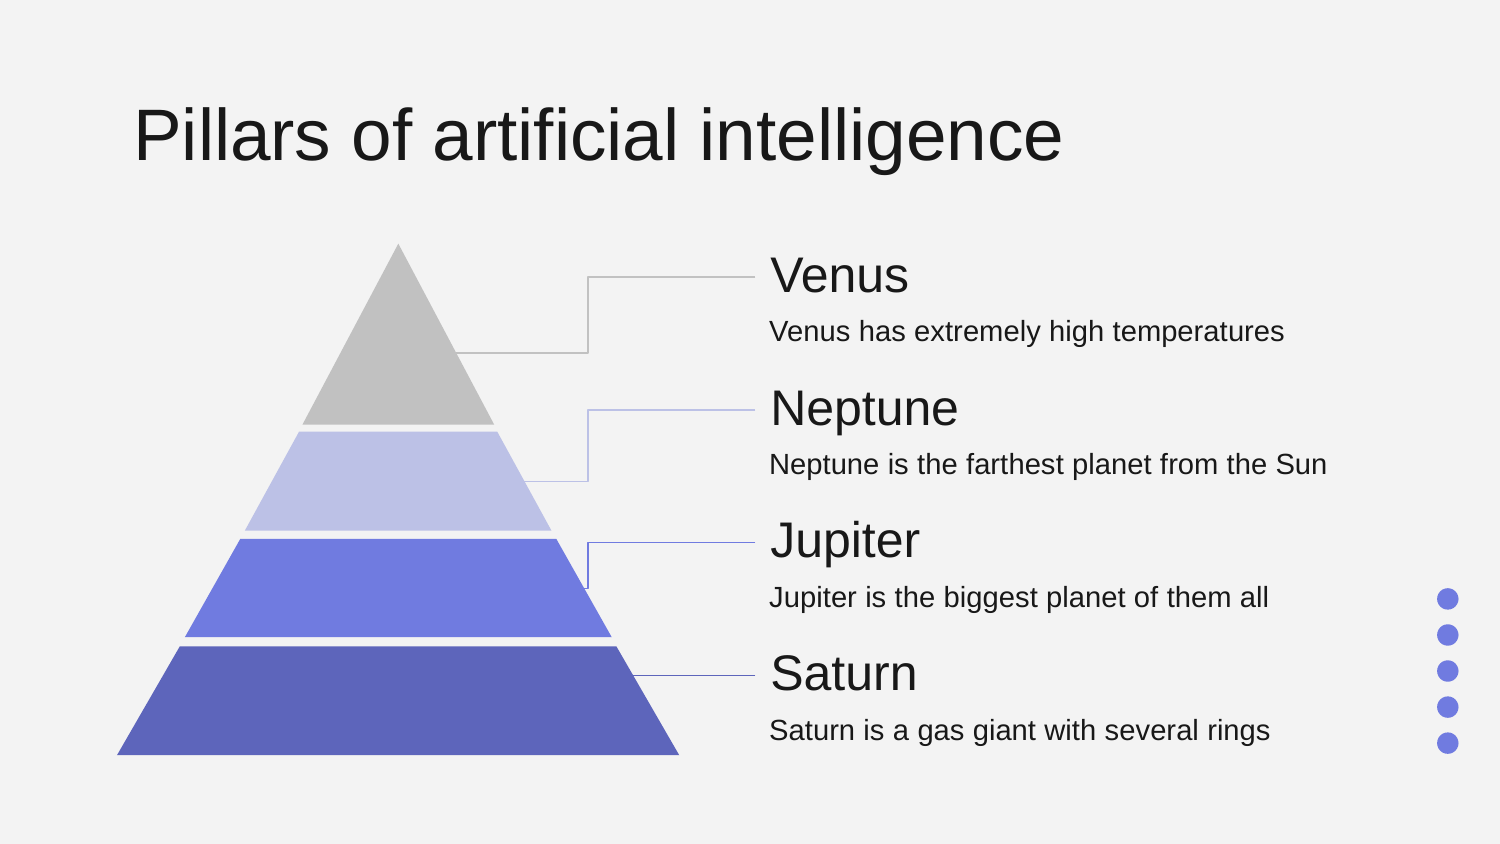

# Pillars of artificial intelligence
Venus

Venus has extremely high temperatures

Neptune
Neptune is the farthest planet from the Sun

Jupiter

Jupiter is the biggest planet of them all

Saturn

Saturn is a gas giant with several rings